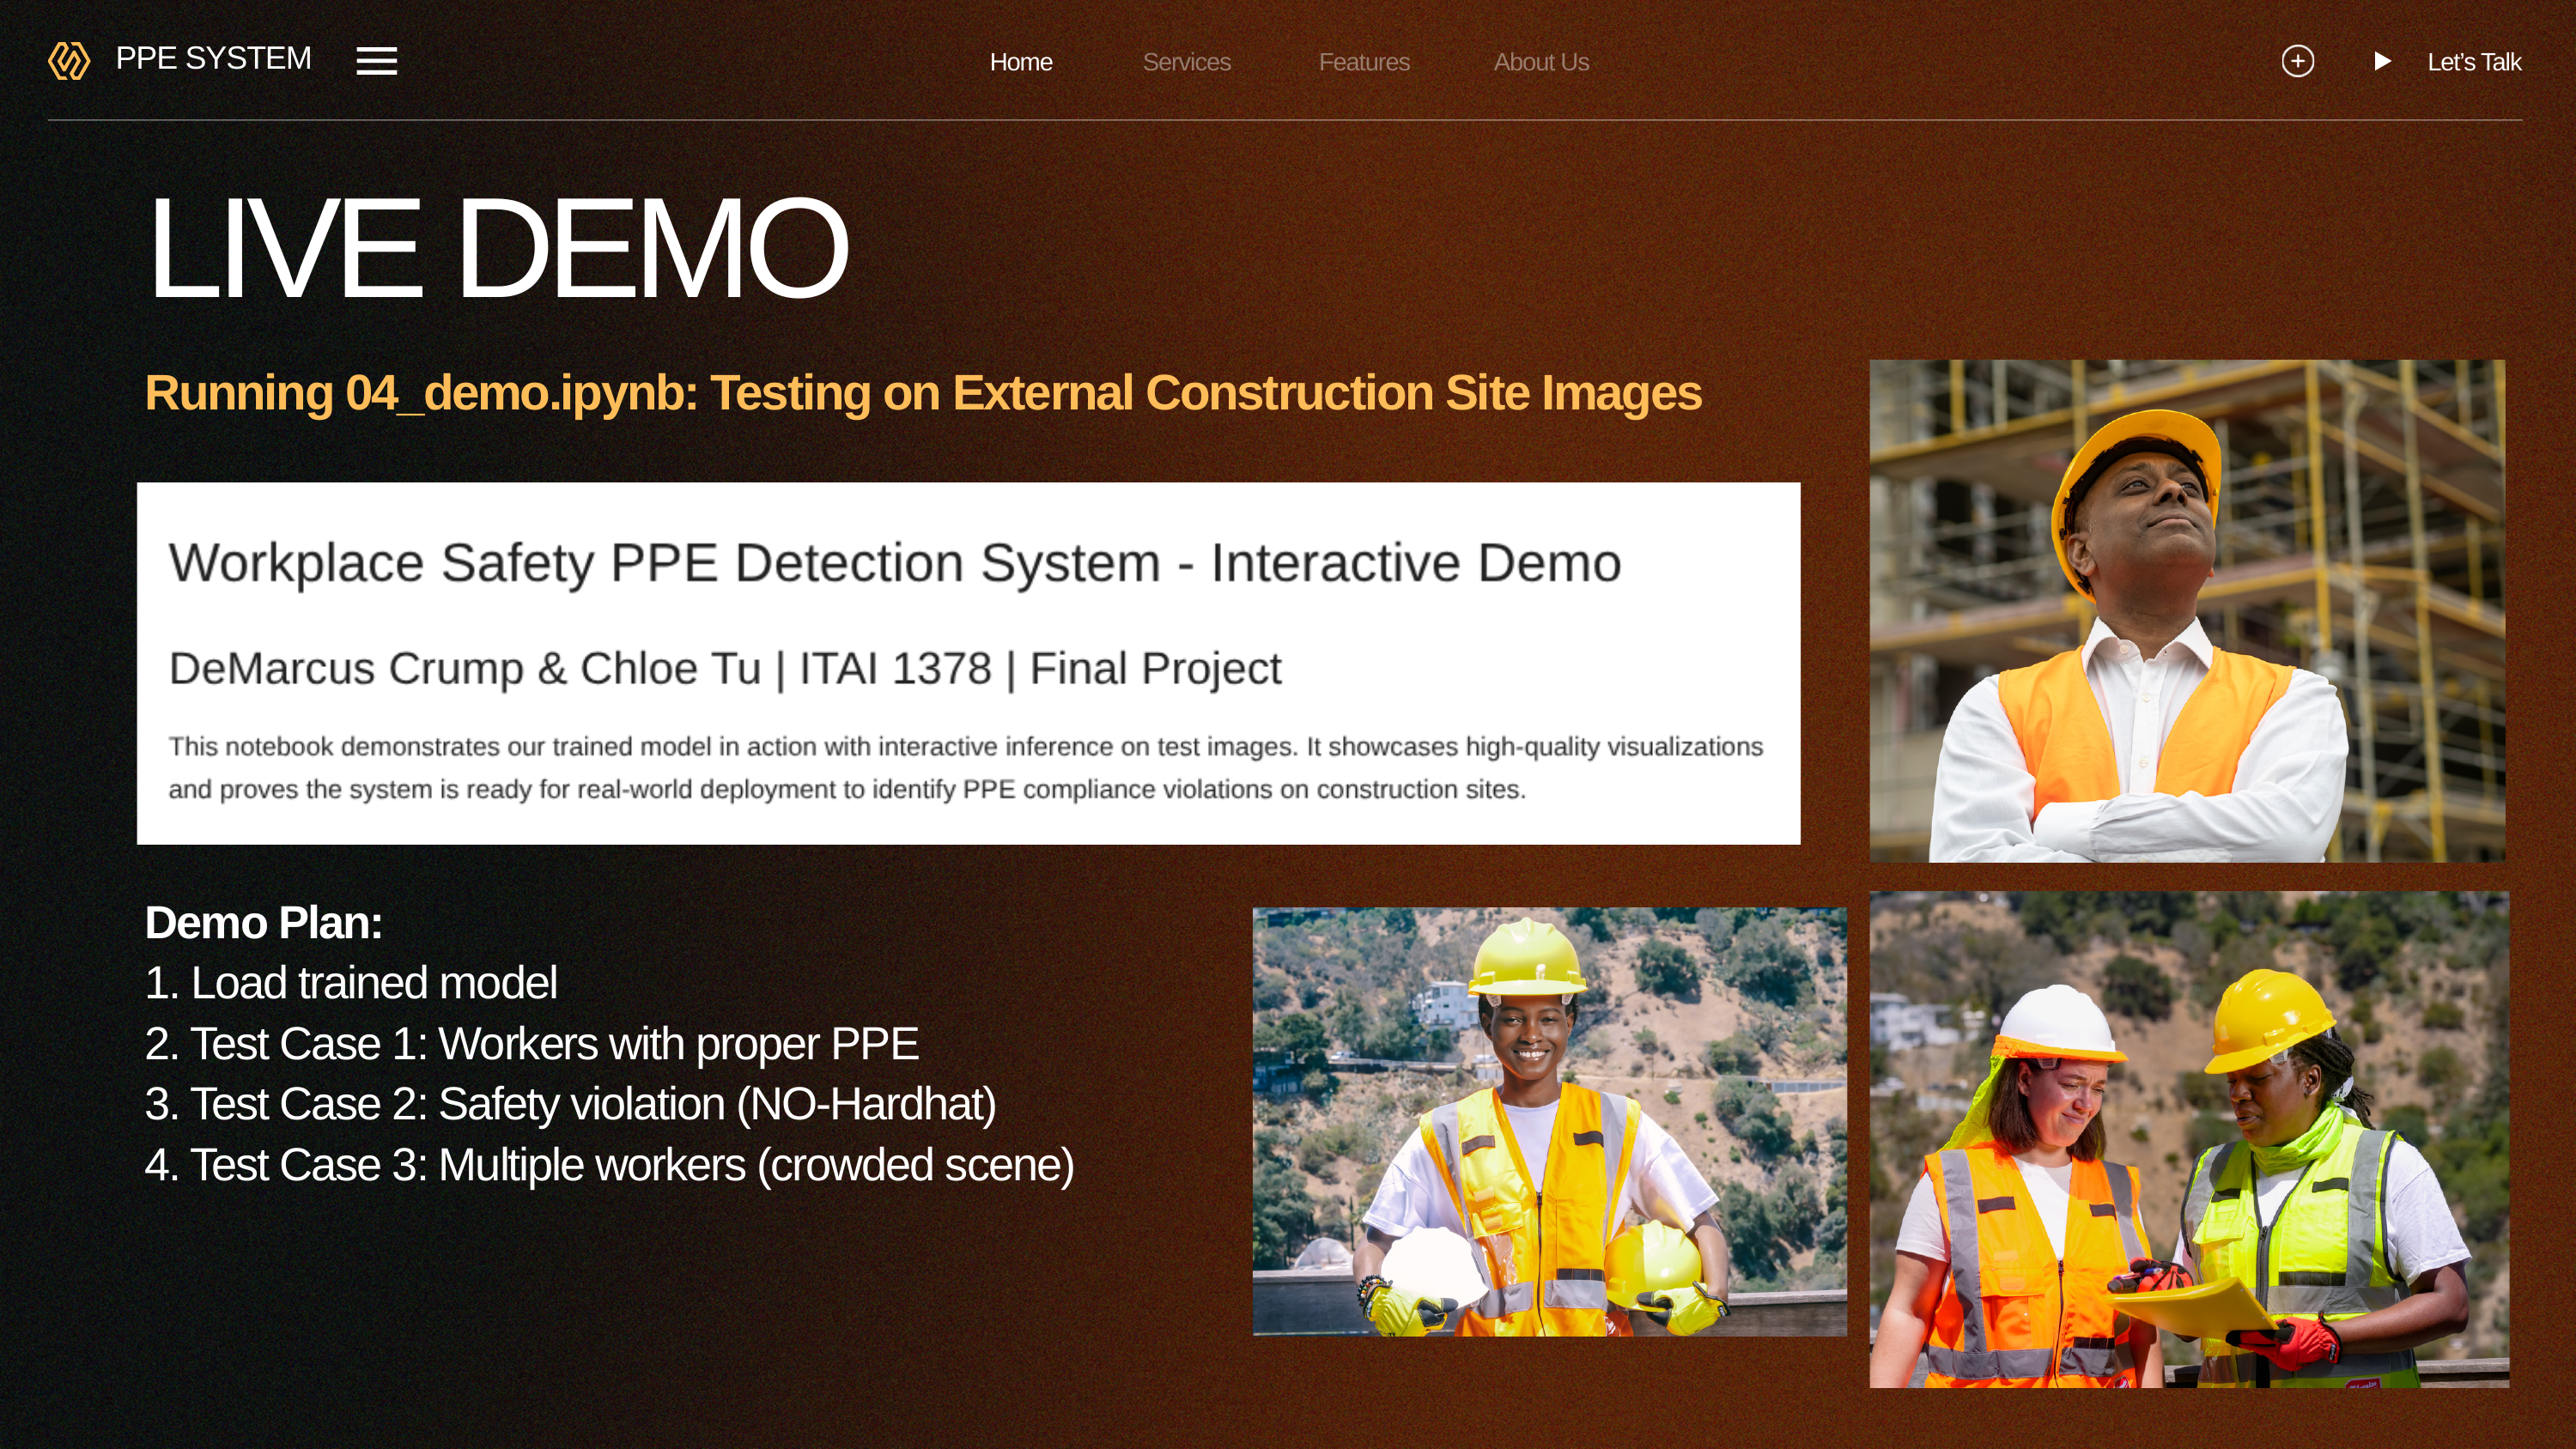

Home
Services
Features
About Us
Let’s Talk

PPE SYSTEM

LIVE DEMO
Running 04_demo.ipynb: Testing on External Construction Site Images

Demo Plan:
1. Load trained model
2. Test Case 1: Workers with proper PPE
3. Test Case 2: Safety violation (NO-Hardhat)
4. Test Case 3: Multiple workers (crowded scene)